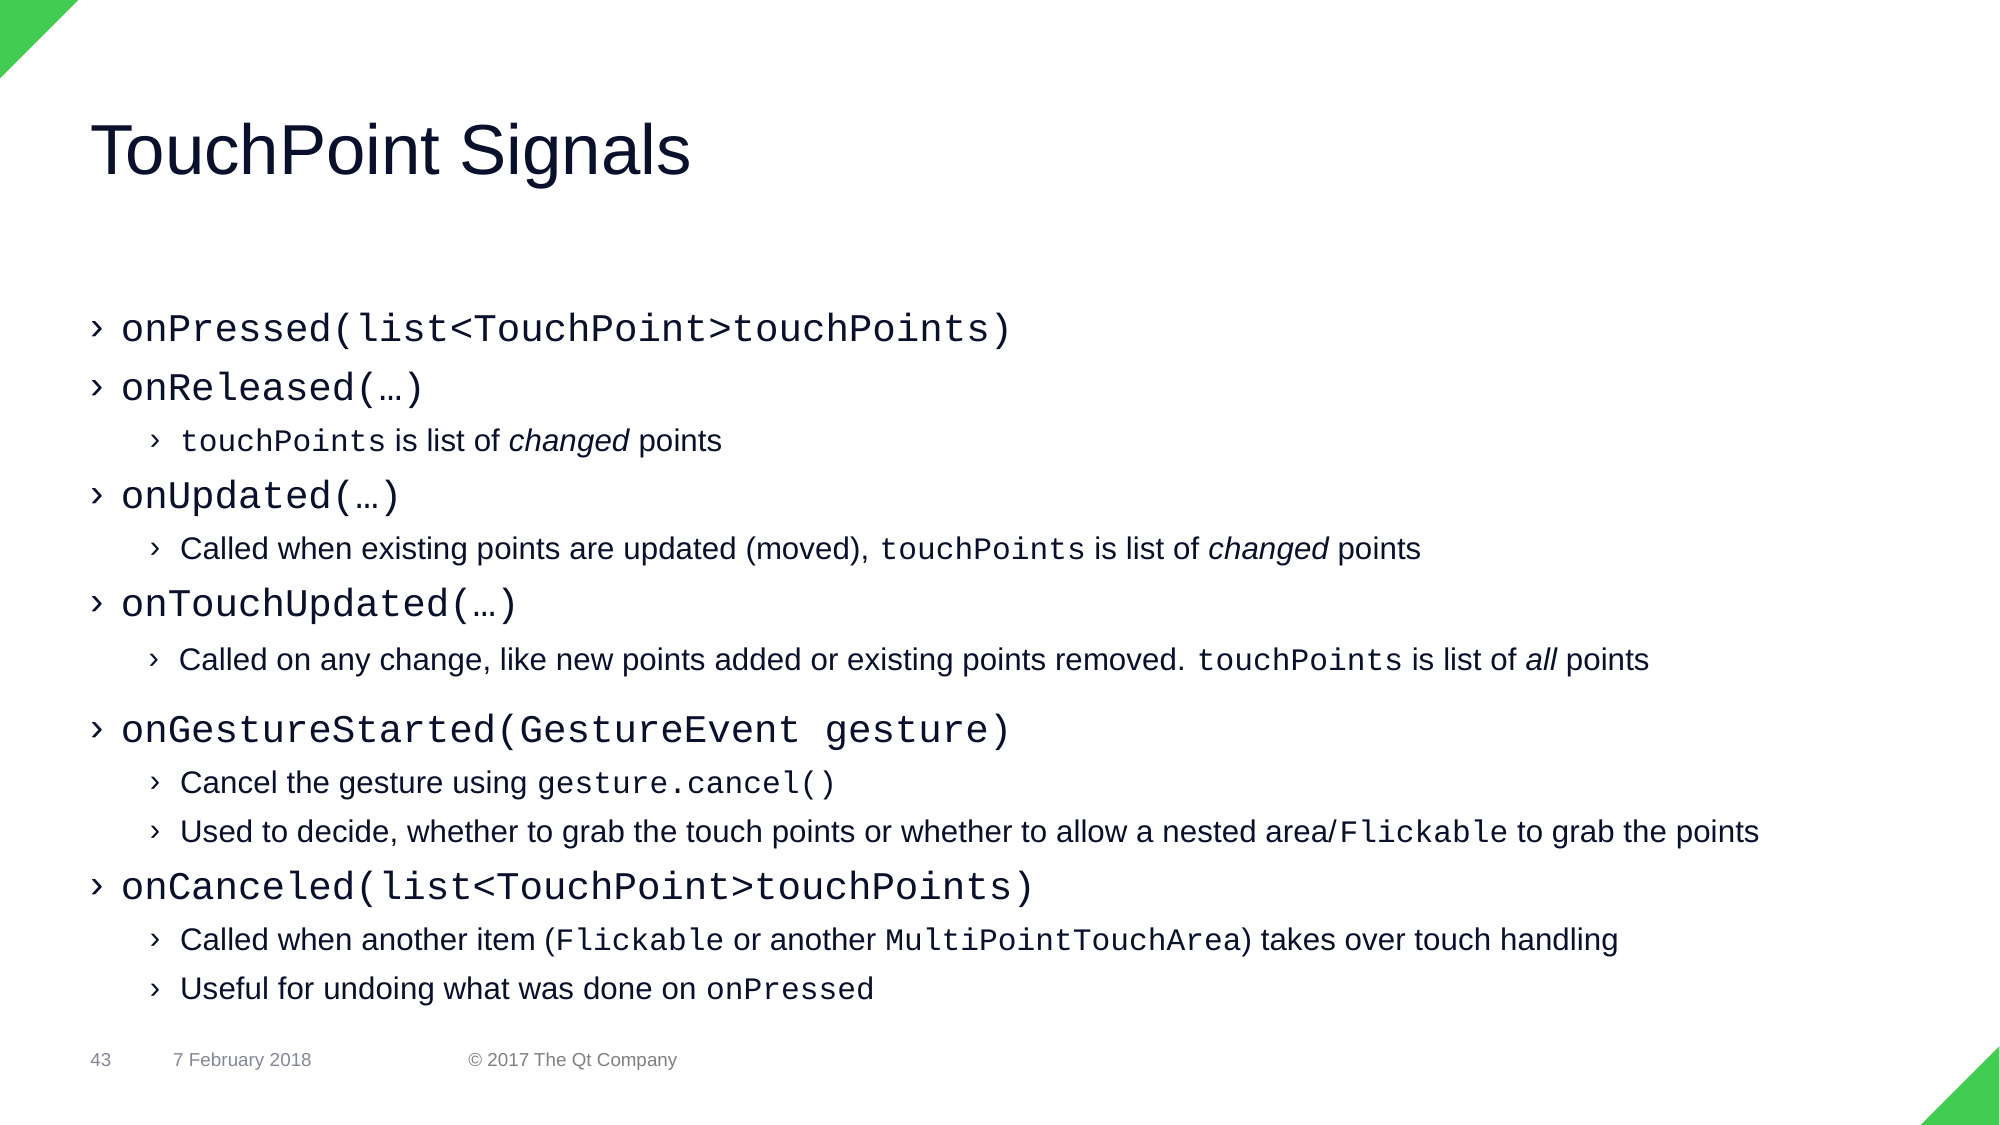

# TouchPoint Signals
onPressed(list<TouchPoint>touchPoints)
onReleased(…)
touchPoints is list of changed points
onUpdated(…)
Called when existing points are updated (moved), touchPoints is list of changed points
onTouchUpdated(…)
Called on any change, like new points added or existing points removed. touchPoints is list of all points
onGestureStarted(GestureEvent gesture)
Cancel the gesture using gesture.cancel()
Used to decide, whether to grab the touch points or whether to allow a nested area/Flickable to grab the points
onCanceled(list<TouchPoint>touchPoints)
Called when another item (Flickable or another MultiPointTouchArea) takes over touch handling
Useful for undoing what was done on onPressed

7 February 2018
43
© 2017 The Qt Company